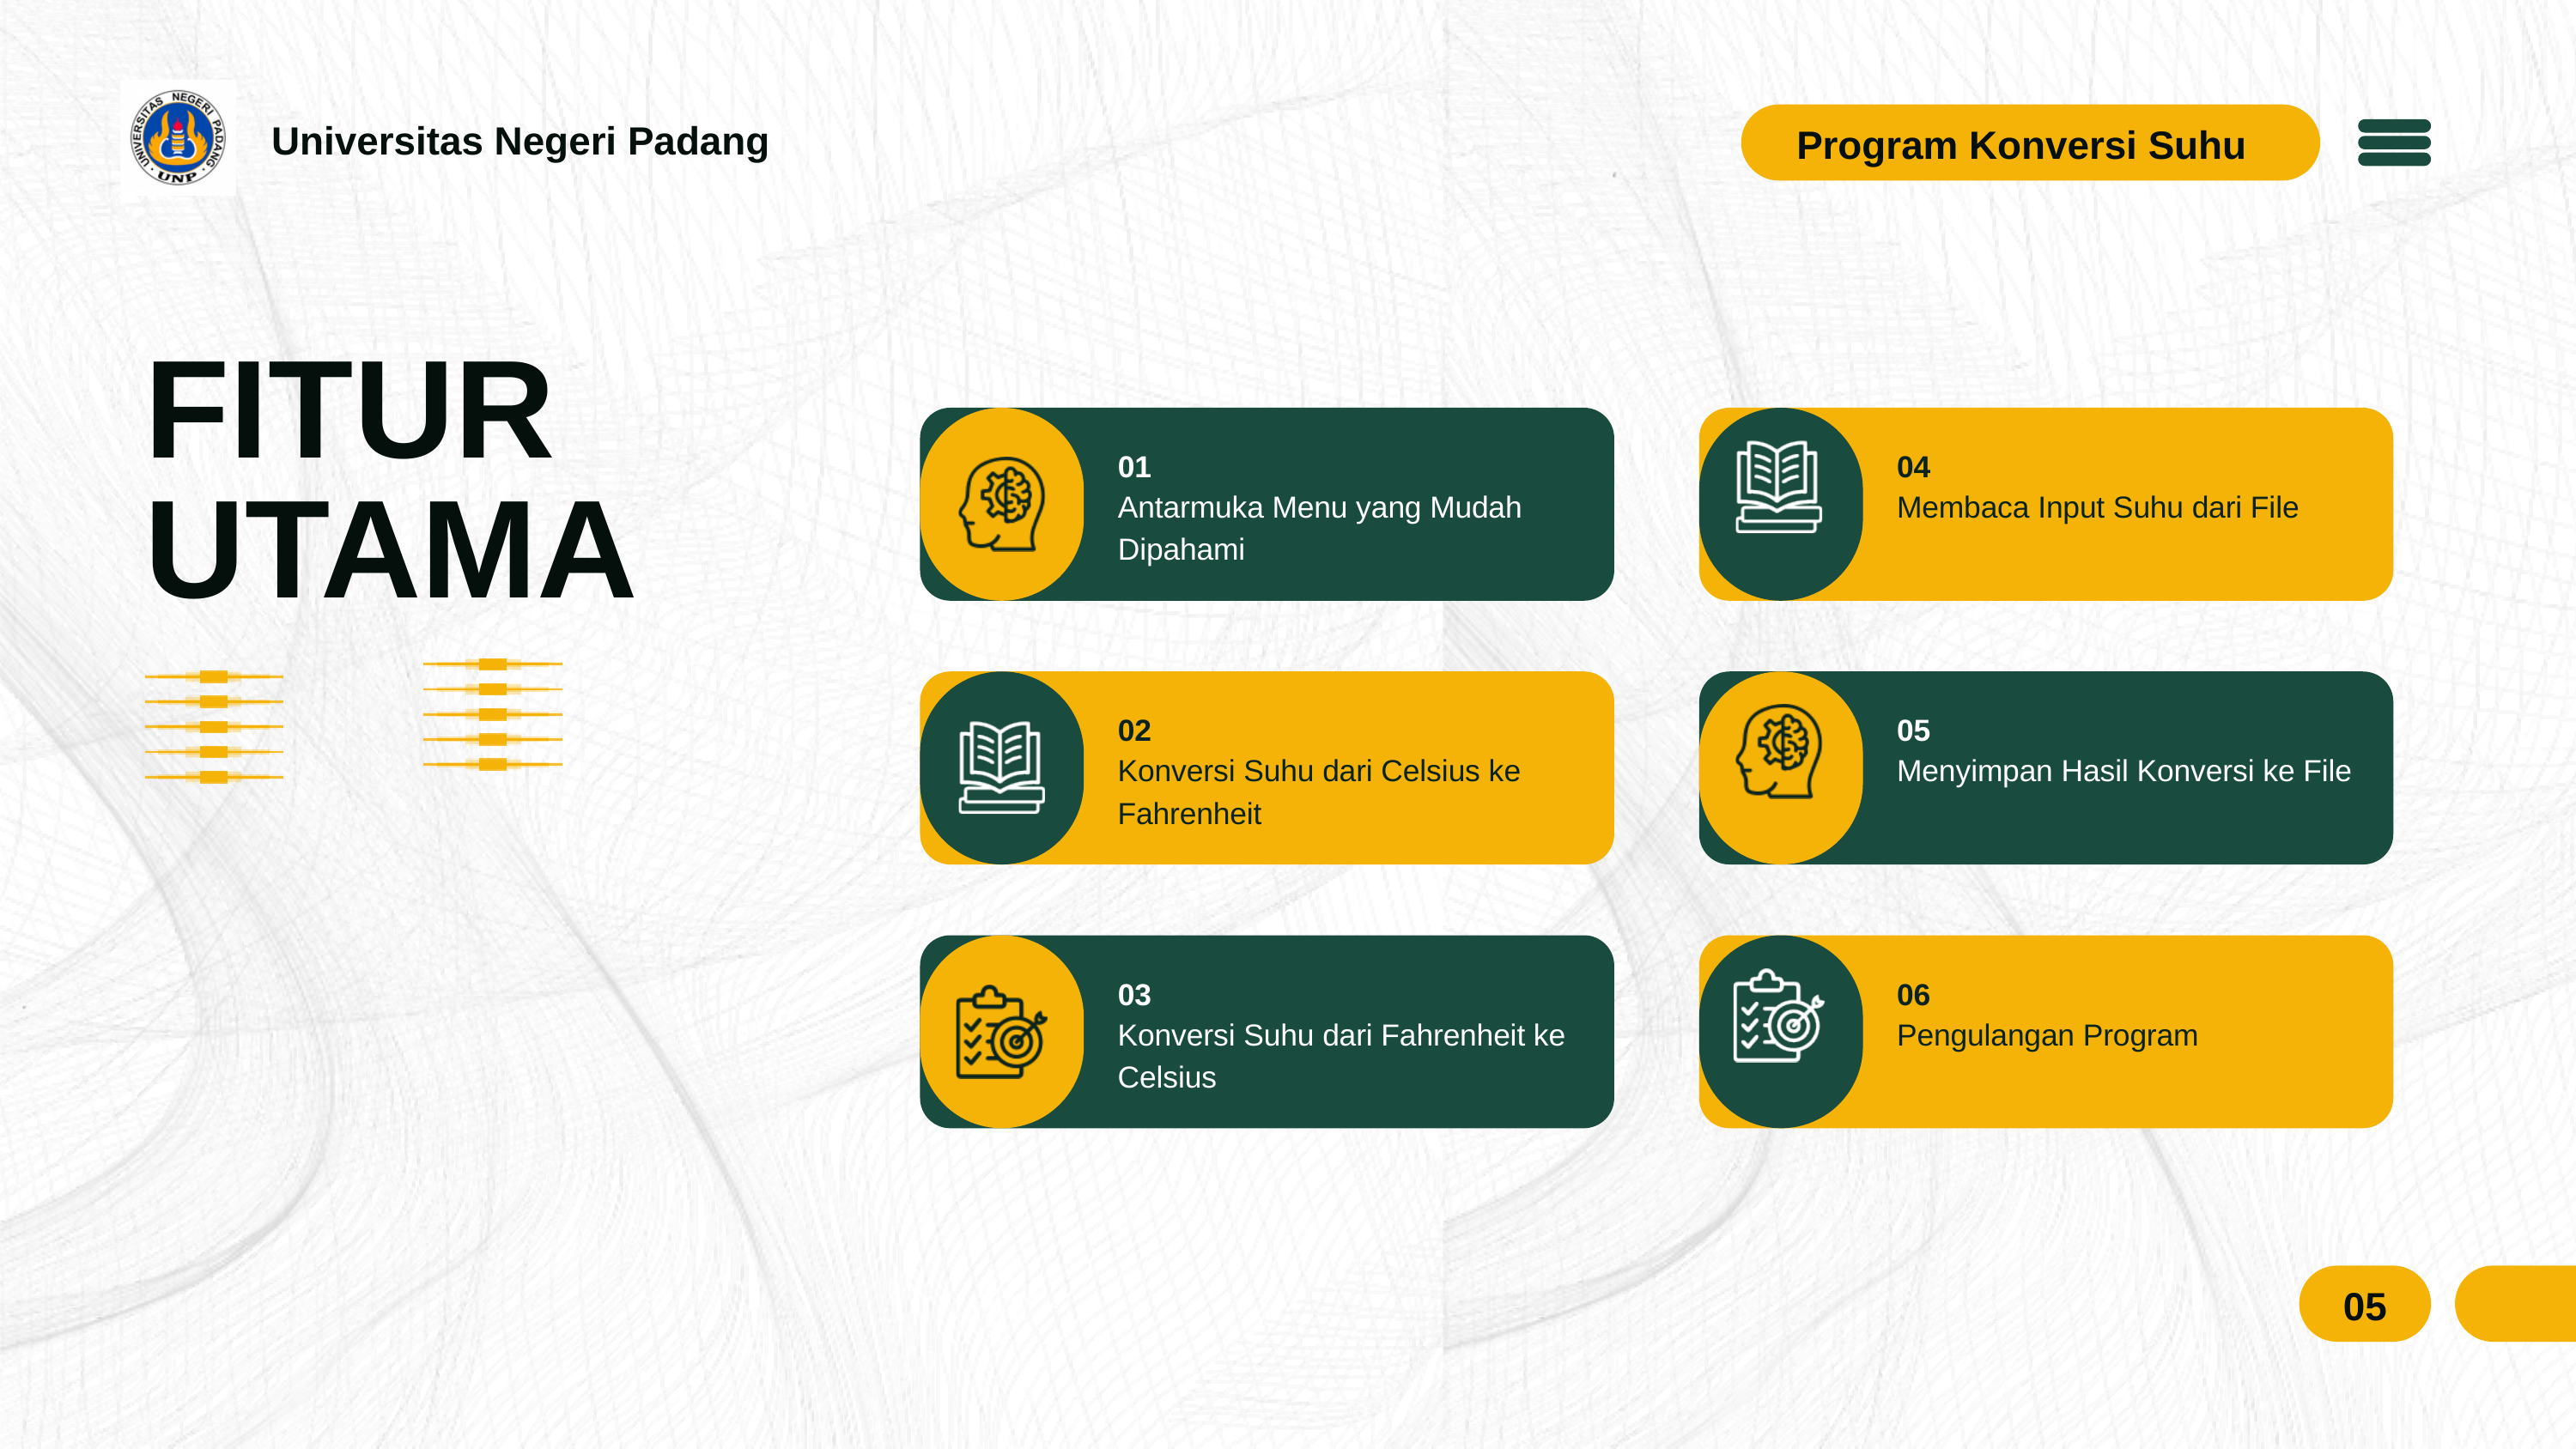

Universitas Negeri Padang
Program Konversi Suhu

FITUR UTAMA

01
04

Antarmuka Menu yang Mudah Dipahami
Membaca Input Suhu dari File

02
05

Konversi Suhu dari Celsius ke Fahrenheit
Menyimpan Hasil Konversi ke File

03
06

Konversi Suhu dari Fahrenheit ke Celsius
Pengulangan Program

05